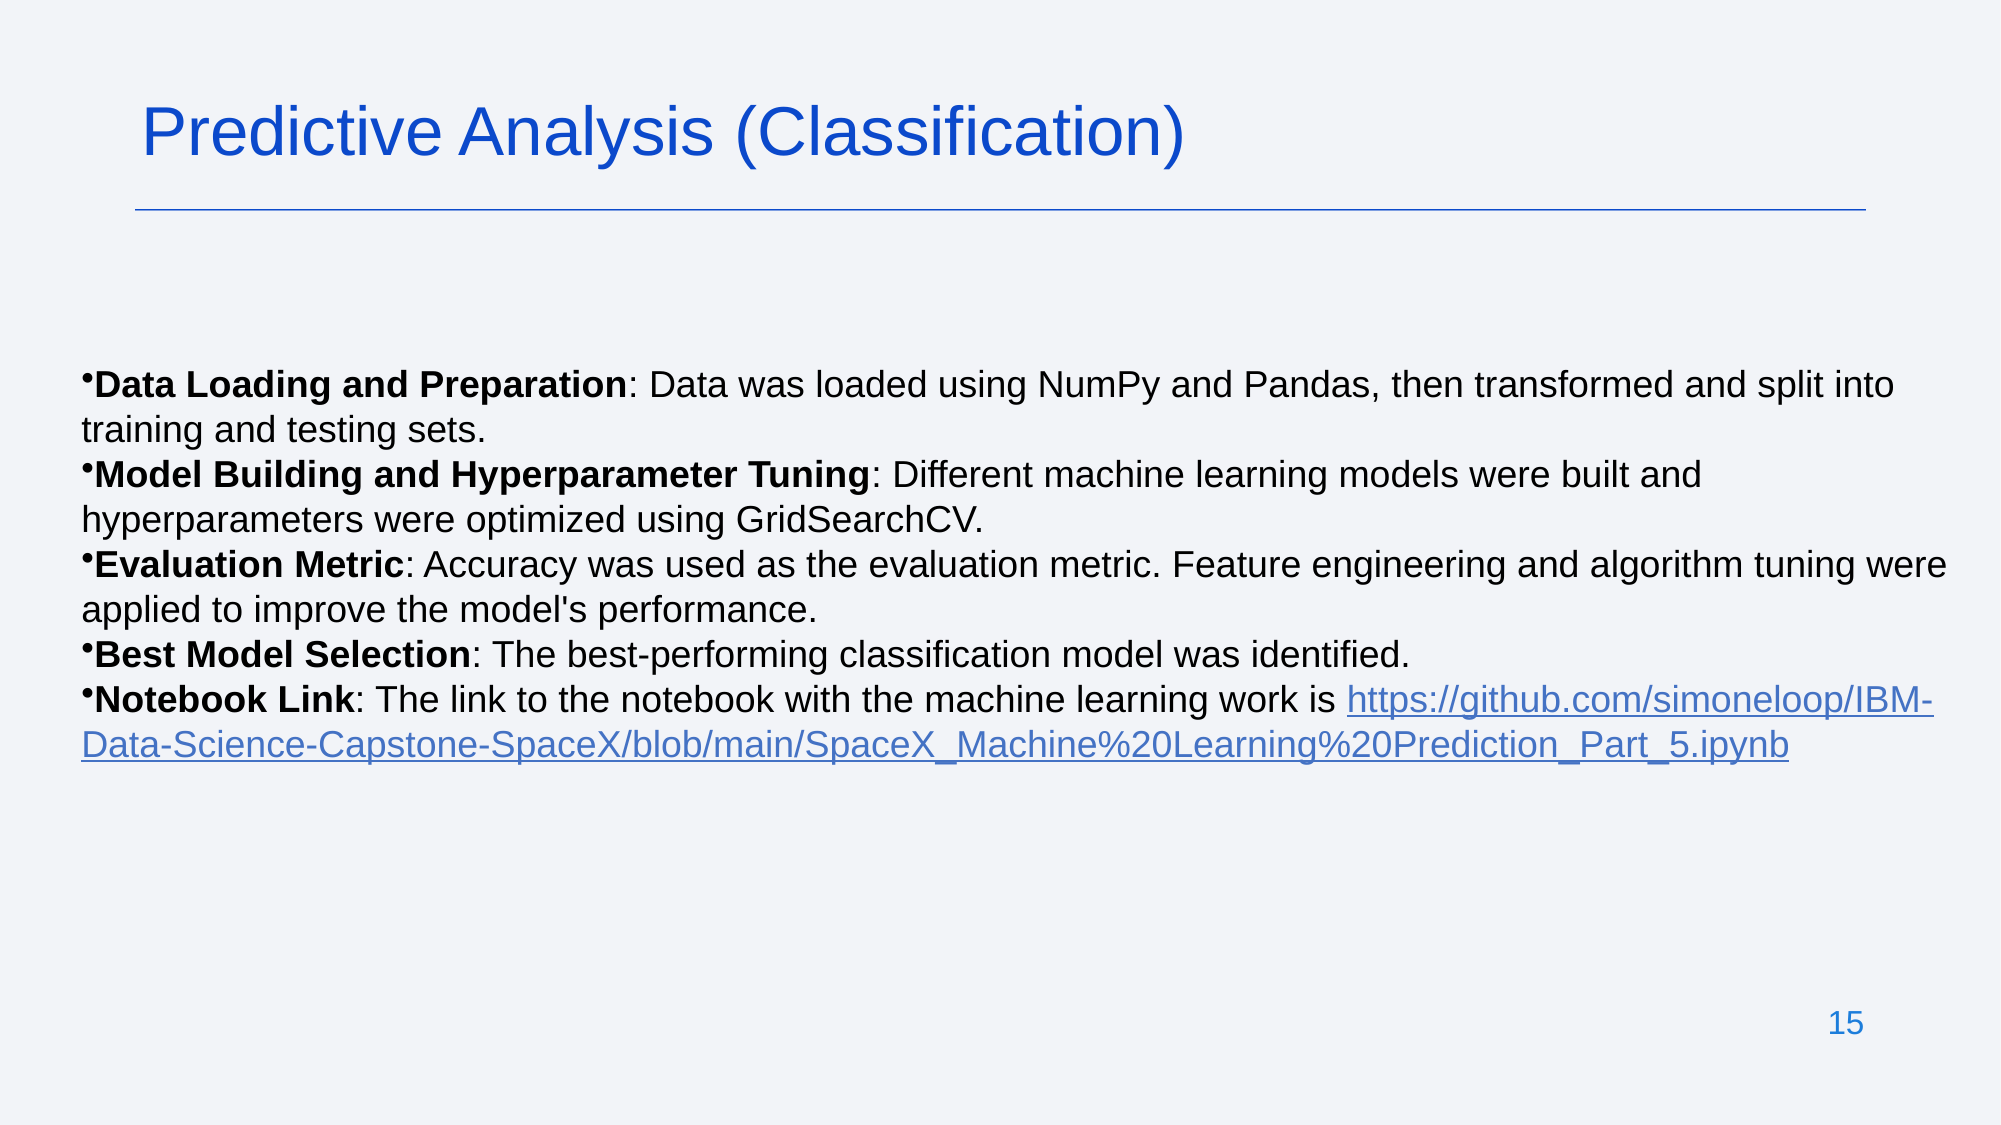

Predictive Analysis (Classification)
Data Loading and Preparation: Data was loaded using NumPy and Pandas, then transformed and split into training and testing sets.
Model Building and Hyperparameter Tuning: Different machine learning models were built and hyperparameters were optimized using GridSearchCV.
Evaluation Metric: Accuracy was used as the evaluation metric. Feature engineering and algorithm tuning were applied to improve the model's performance.
Best Model Selection: The best-performing classification model was identified.
Notebook Link: The link to the notebook with the machine learning work is https://github.com/simoneloop/IBM-Data-Science-Capstone-SpaceX/blob/main/SpaceX_Machine%20Learning%20Prediction_Part_5.ipynb
15